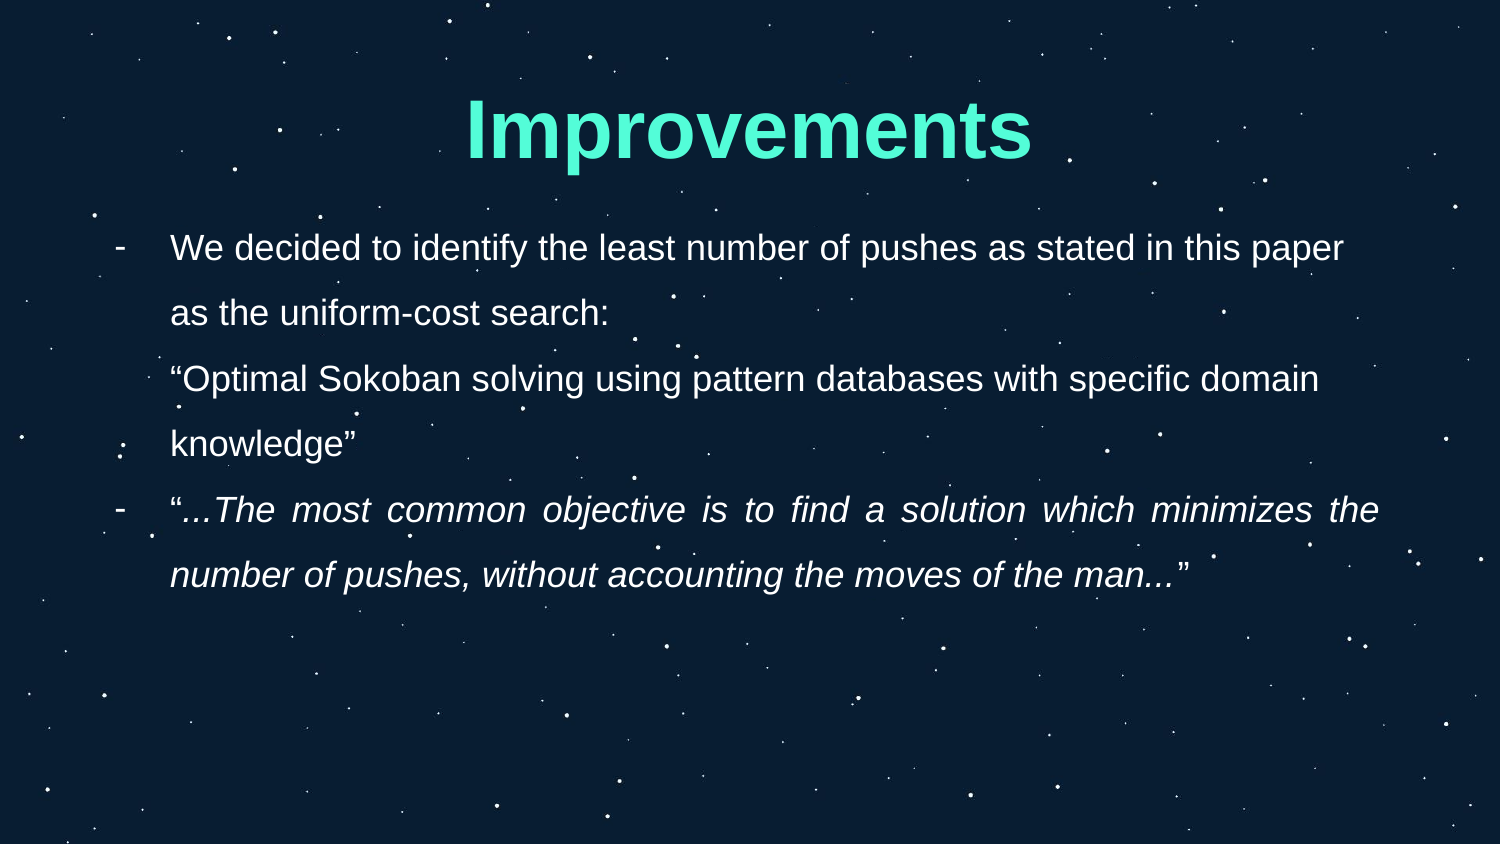

# Improvements
We decided to identify the least number of pushes as stated in this paper as the uniform-cost search:
“Optimal Sokoban solving using pattern databases with specific domain knowledge”
“...The most common objective is to find a solution which minimizes the number of pushes, without accounting the moves of the man...”